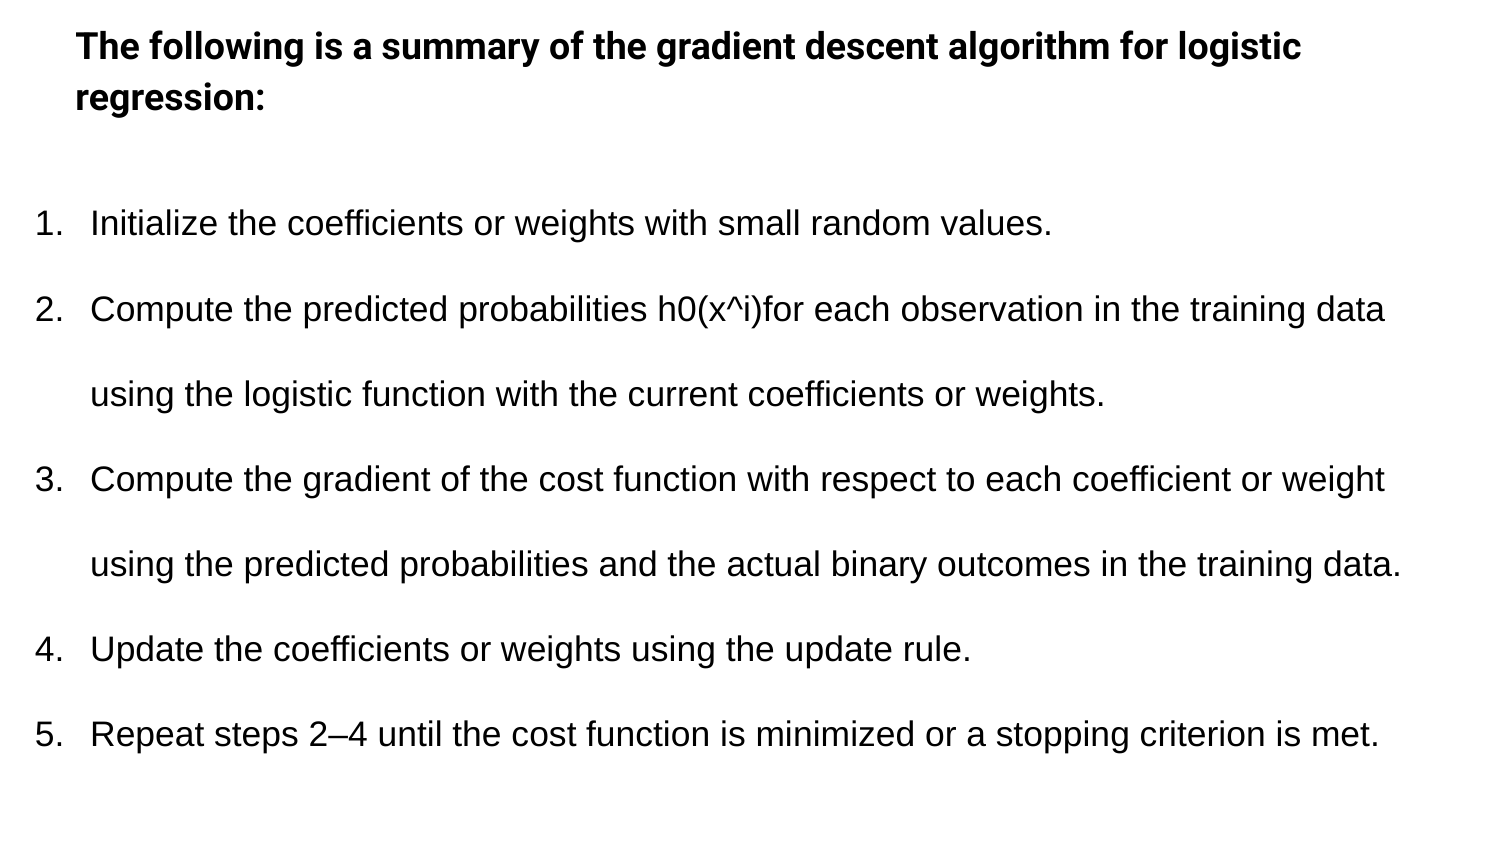

The following is a summary of the gradient descent algorithm for logistic regression:
Initialize the coefficients or weights with small random values.
Compute the predicted probabilities h0(x^i)for each observation in the training data using the logistic function with the current coefficients or weights.
Compute the gradient of the cost function with respect to each coefficient or weight using the predicted probabilities and the actual binary outcomes in the training data.
Update the coefficients or weights using the update rule.
Repeat steps 2–4 until the cost function is minimized or a stopping criterion is met.